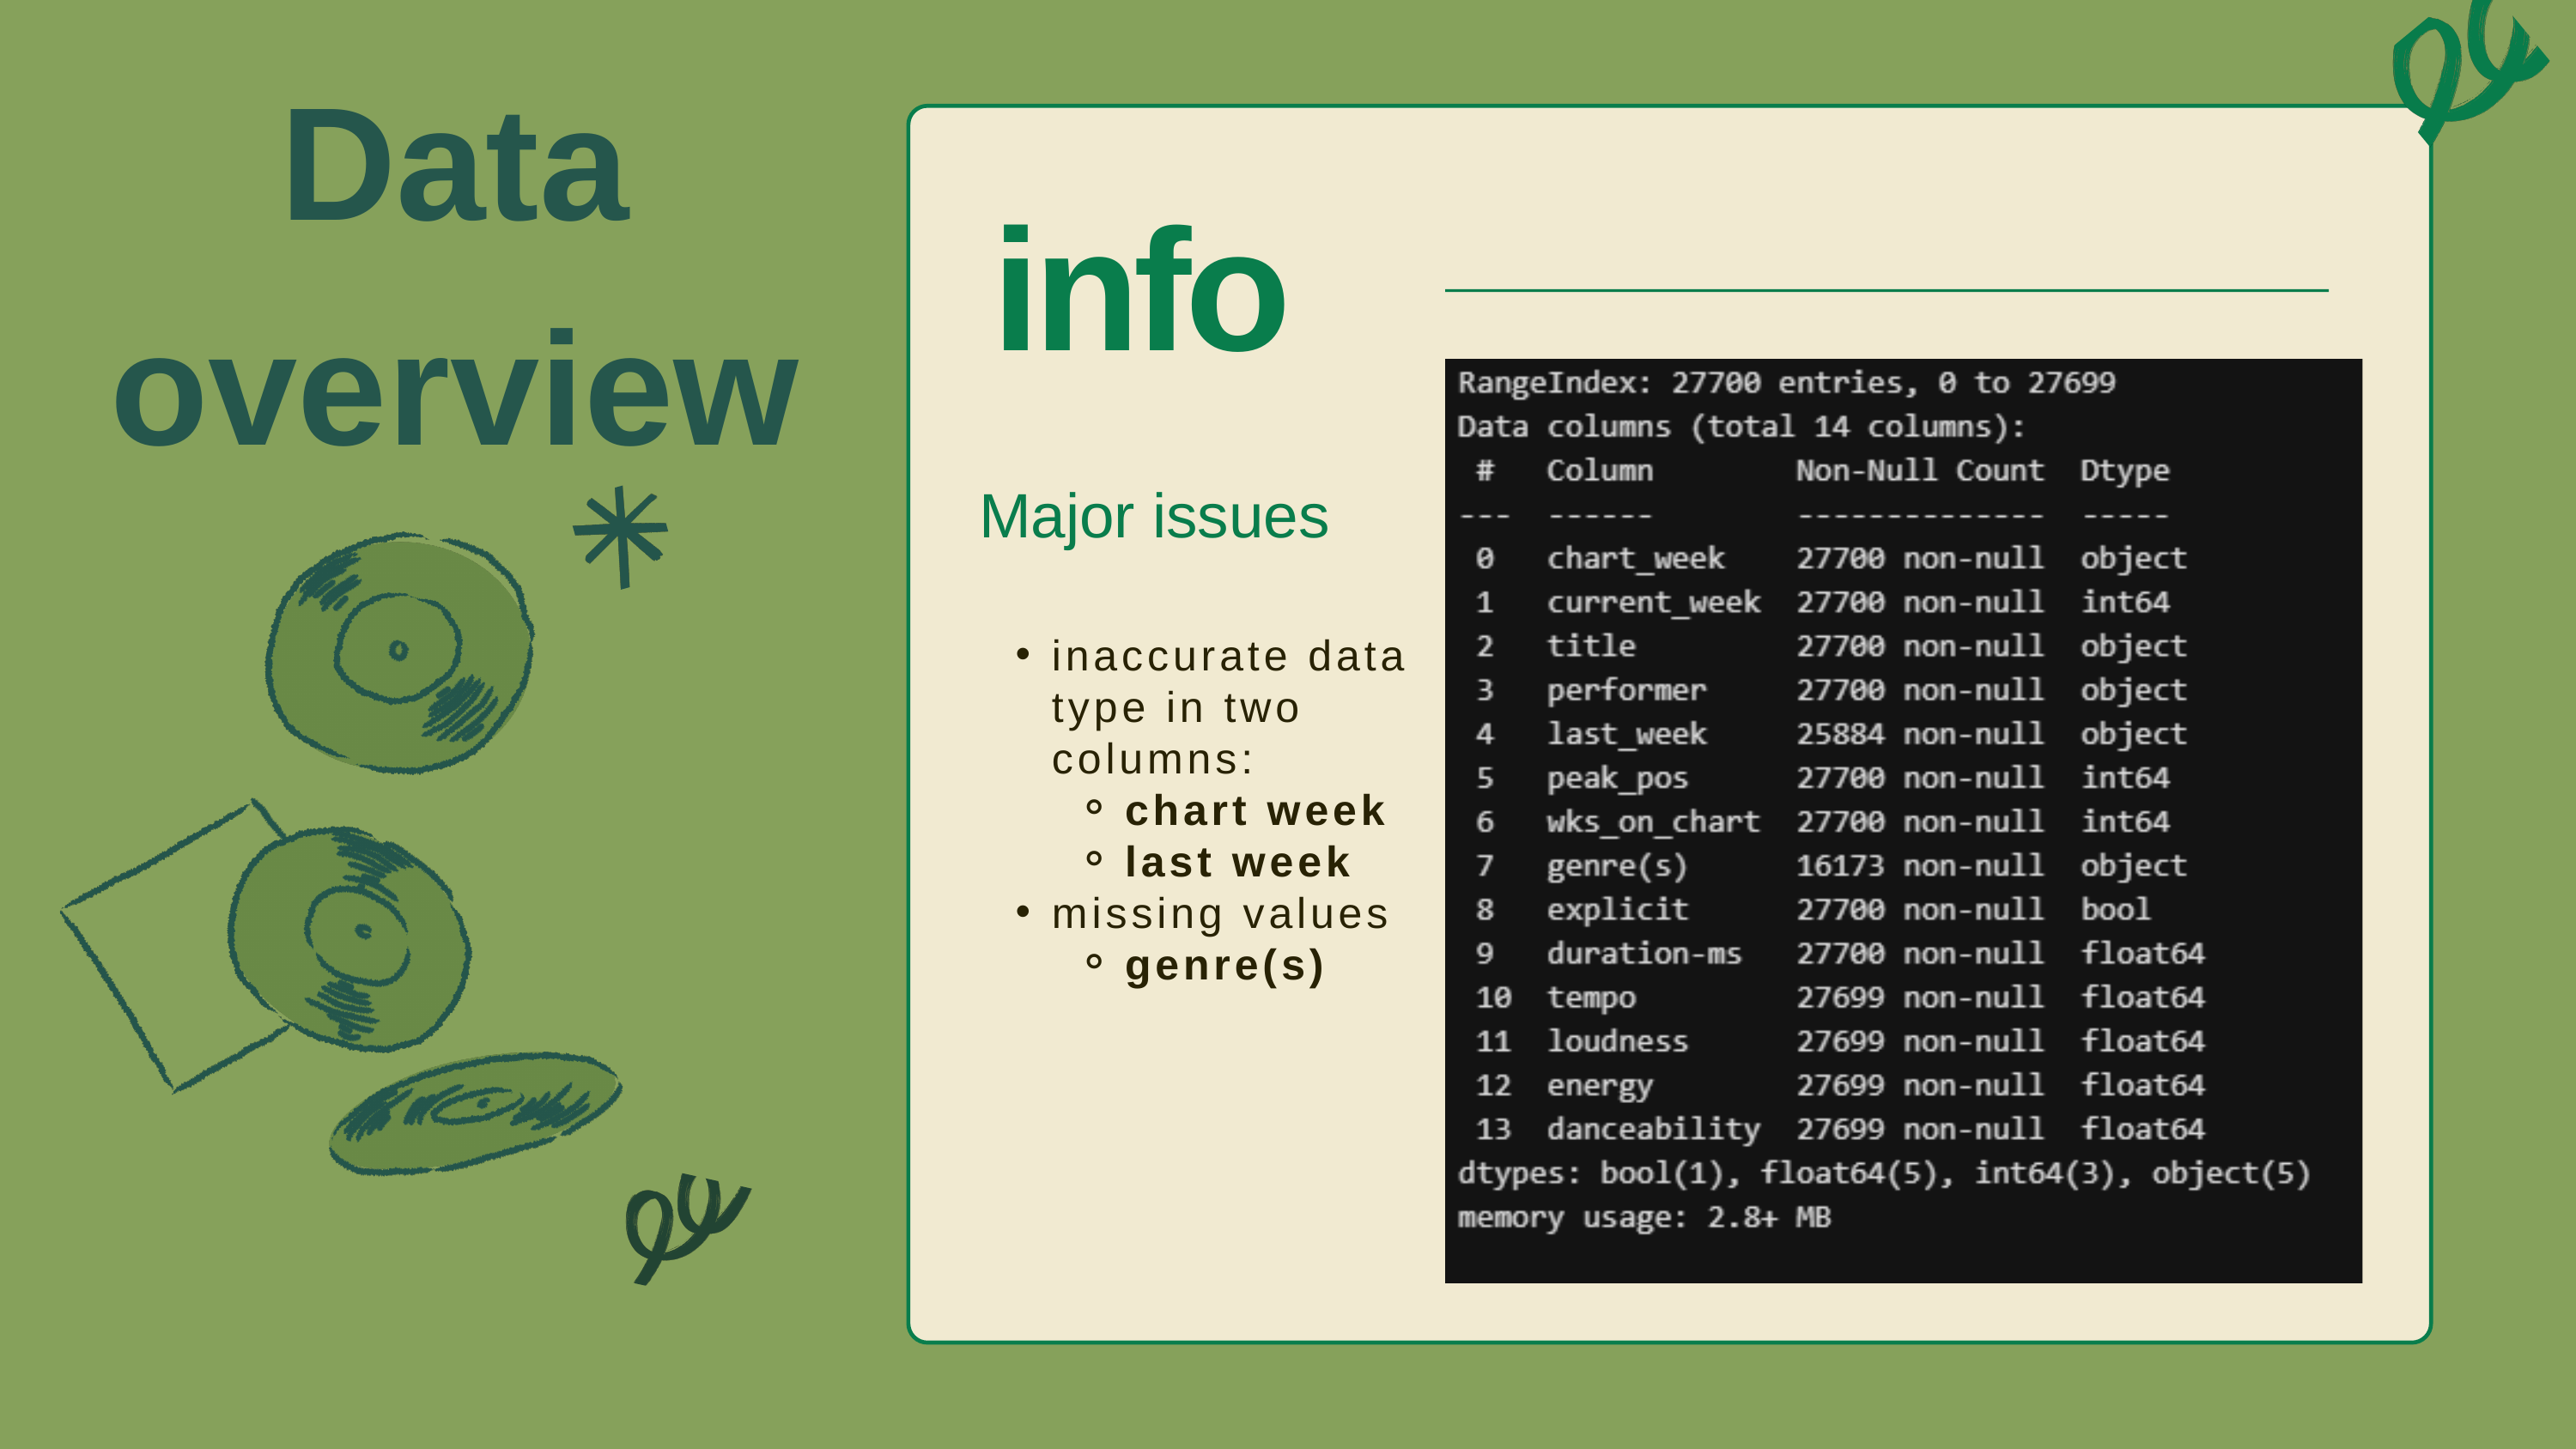

Data overview

info

Major issues
inaccurate data type in two columns:
chart week
last week
missing values
genre(s)